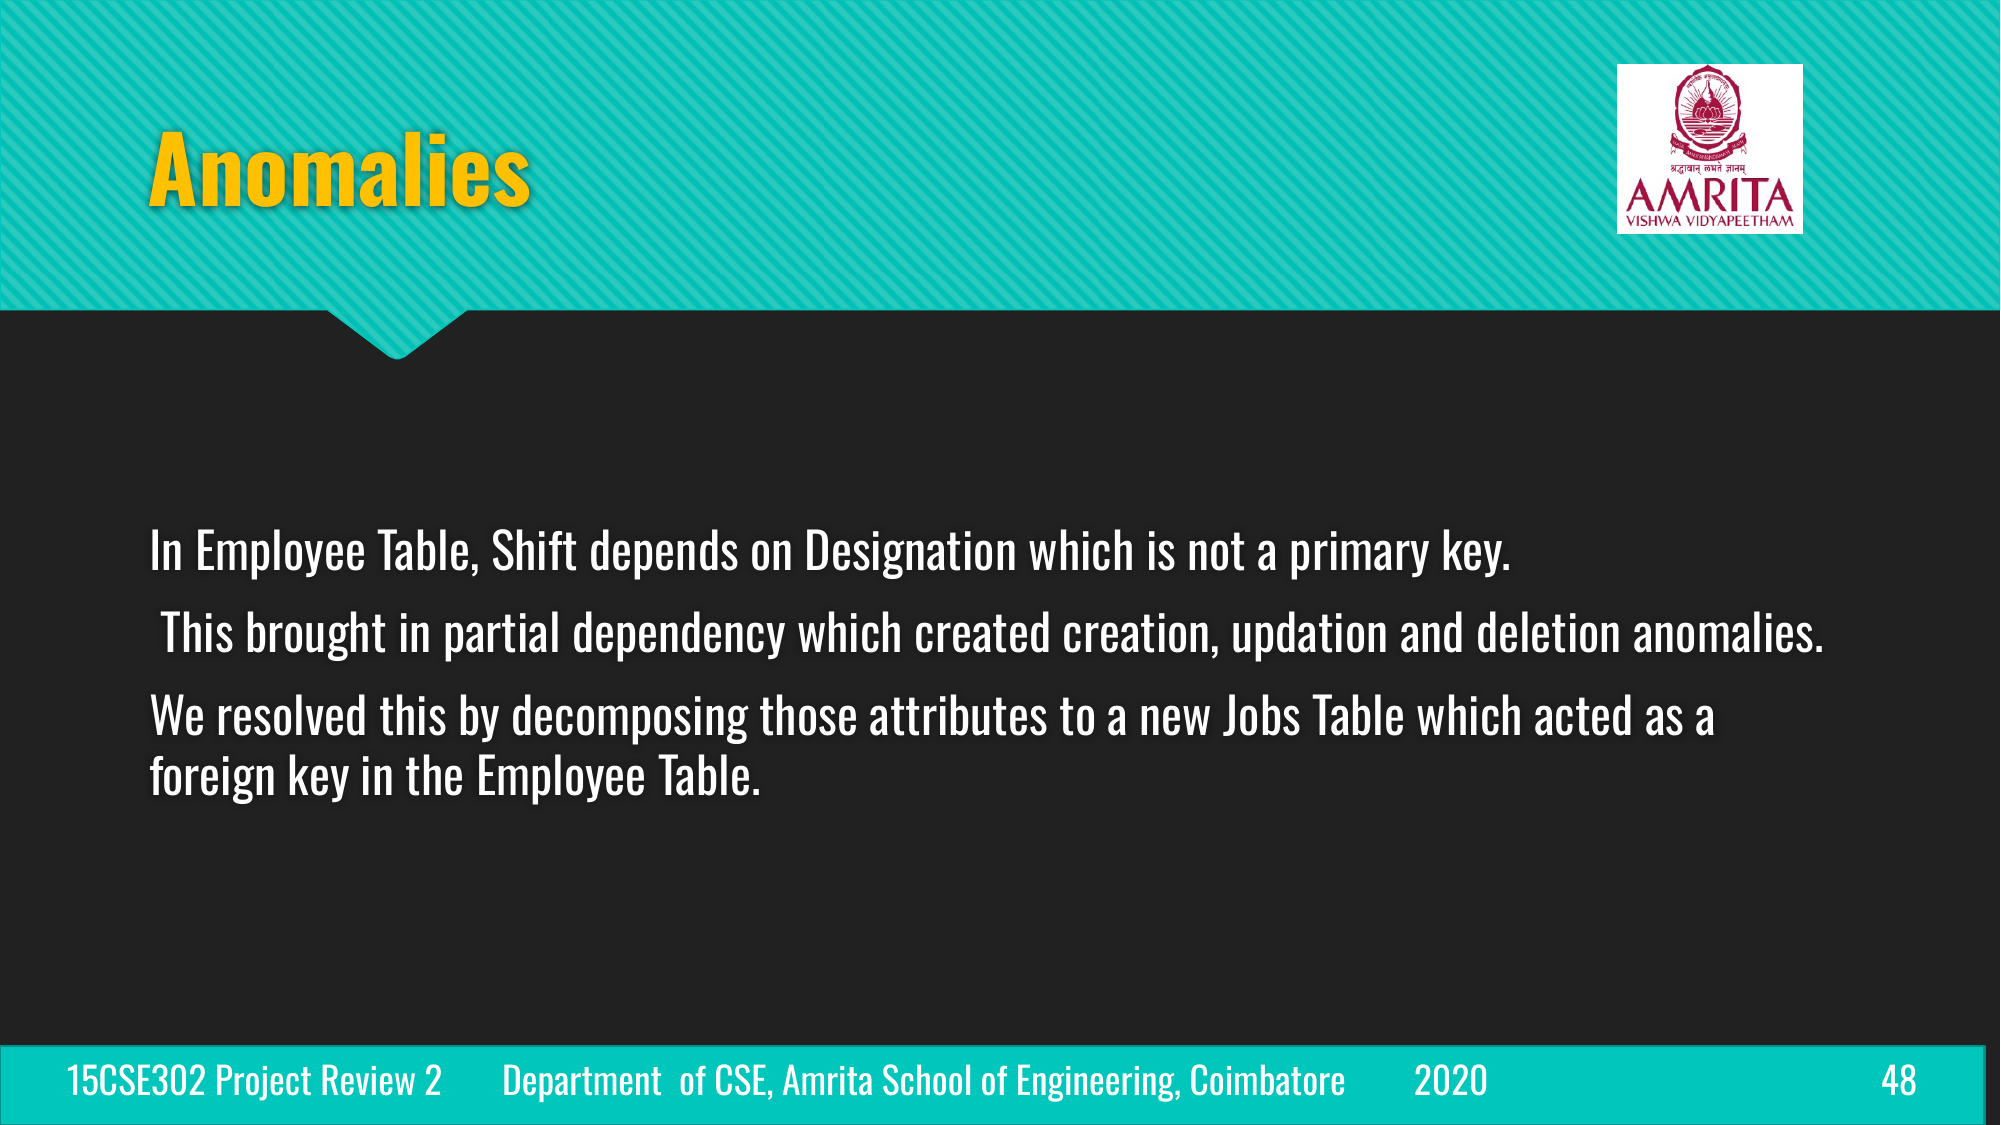

# Anomalies
In Employee Table, Shift depends on Designation which is not a primary key.
 This brought in partial dependency which created creation, updation and deletion anomalies.
We resolved this by decomposing those attributes to a new Jobs Table which acted as a foreign key in the Employee Table.